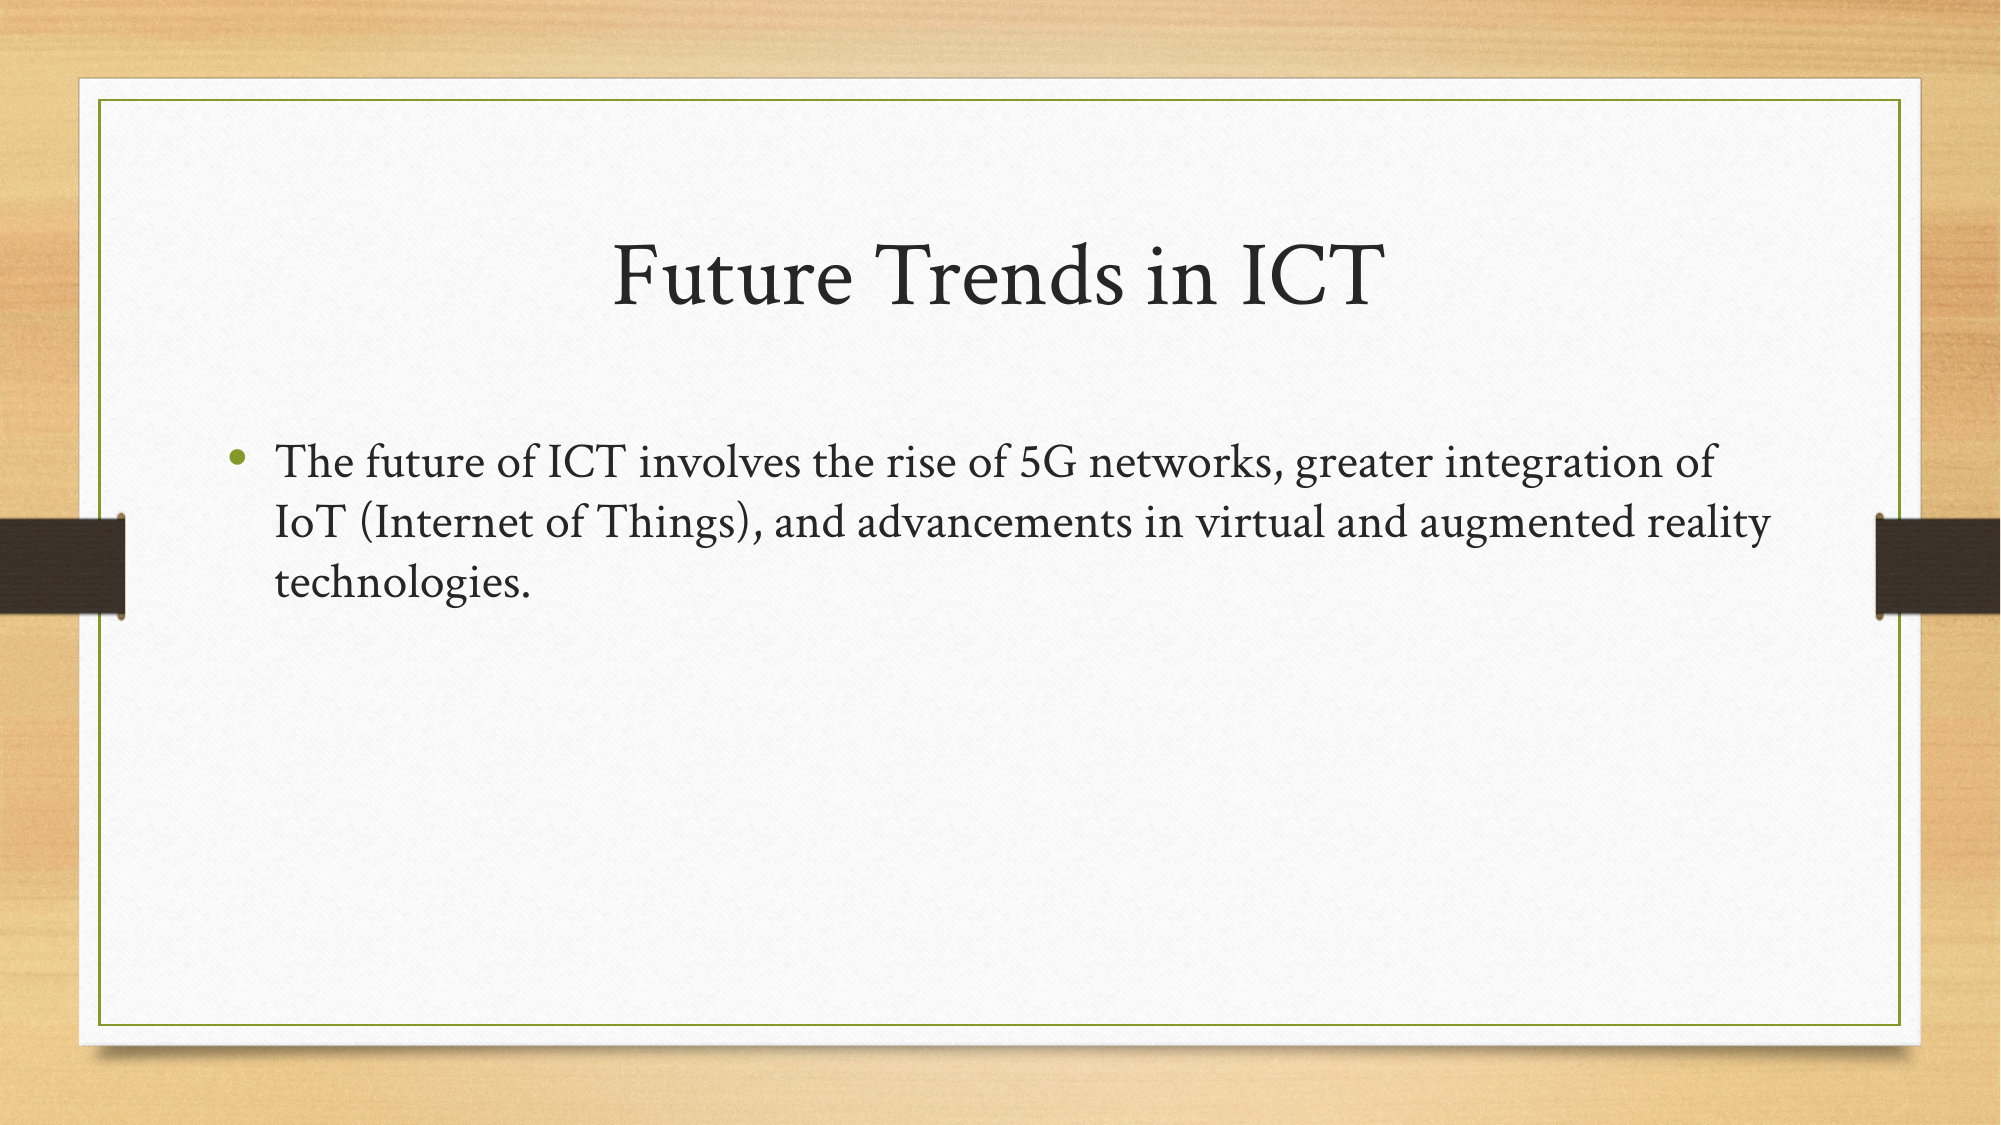

# Future Trends in ICT
The future of ICT involves the rise of 5G networks, greater integration of IoT (Internet of Things), and advancements in virtual and augmented reality technologies.